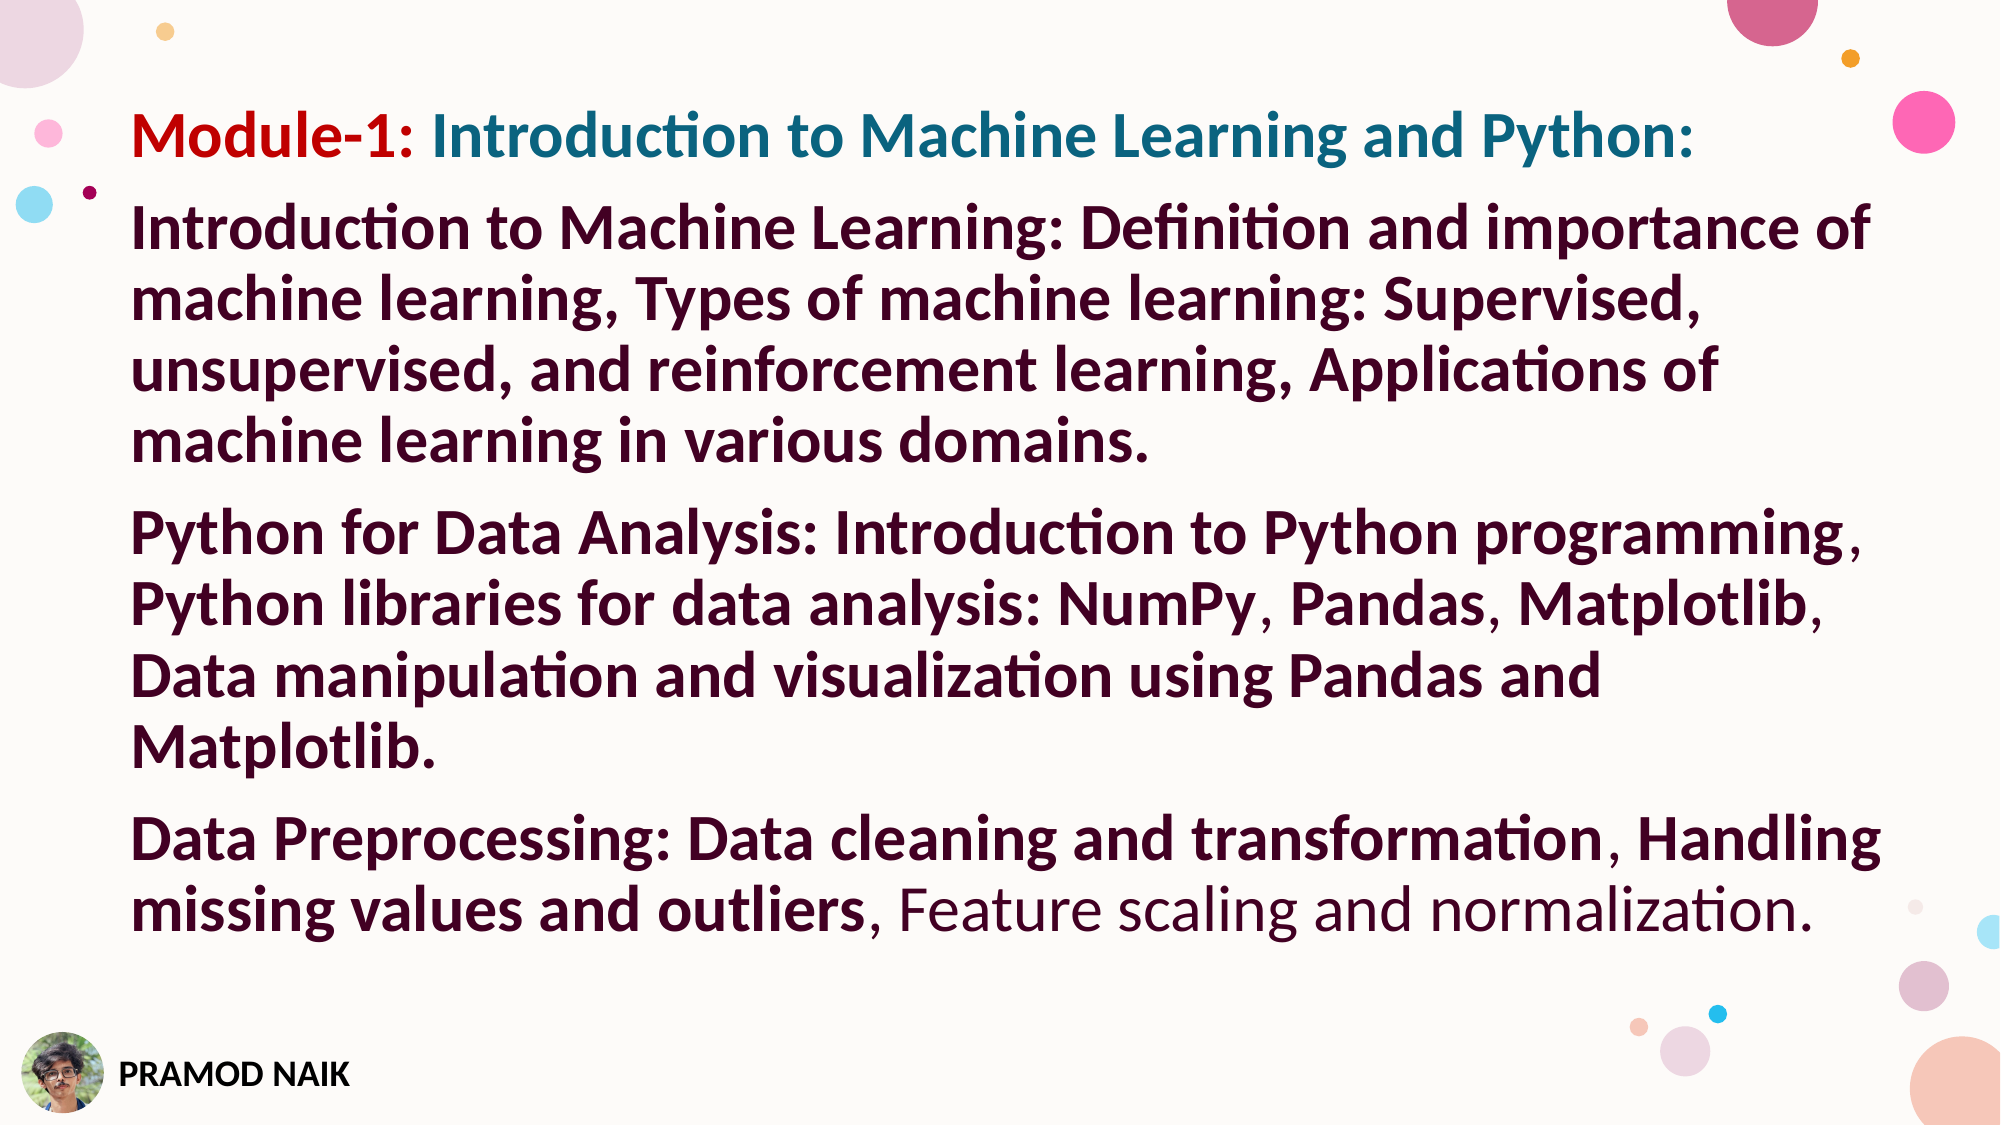

Module-1: Introduction to Machine Learning and Python:
Introduction to Machine Learning: Definition and importance of machine learning, Types of machine learning: Supervised, unsupervised, and reinforcement learning, Applications of machine learning in various domains.
Python for Data Analysis: Introduction to Python programming, Python libraries for data analysis: NumPy, Pandas, Matplotlib, Data manipulation and visualization using Pandas and Matplotlib.
Data Preprocessing: Data cleaning and transformation, Handling missing values and outliers, Feature scaling and normalization.